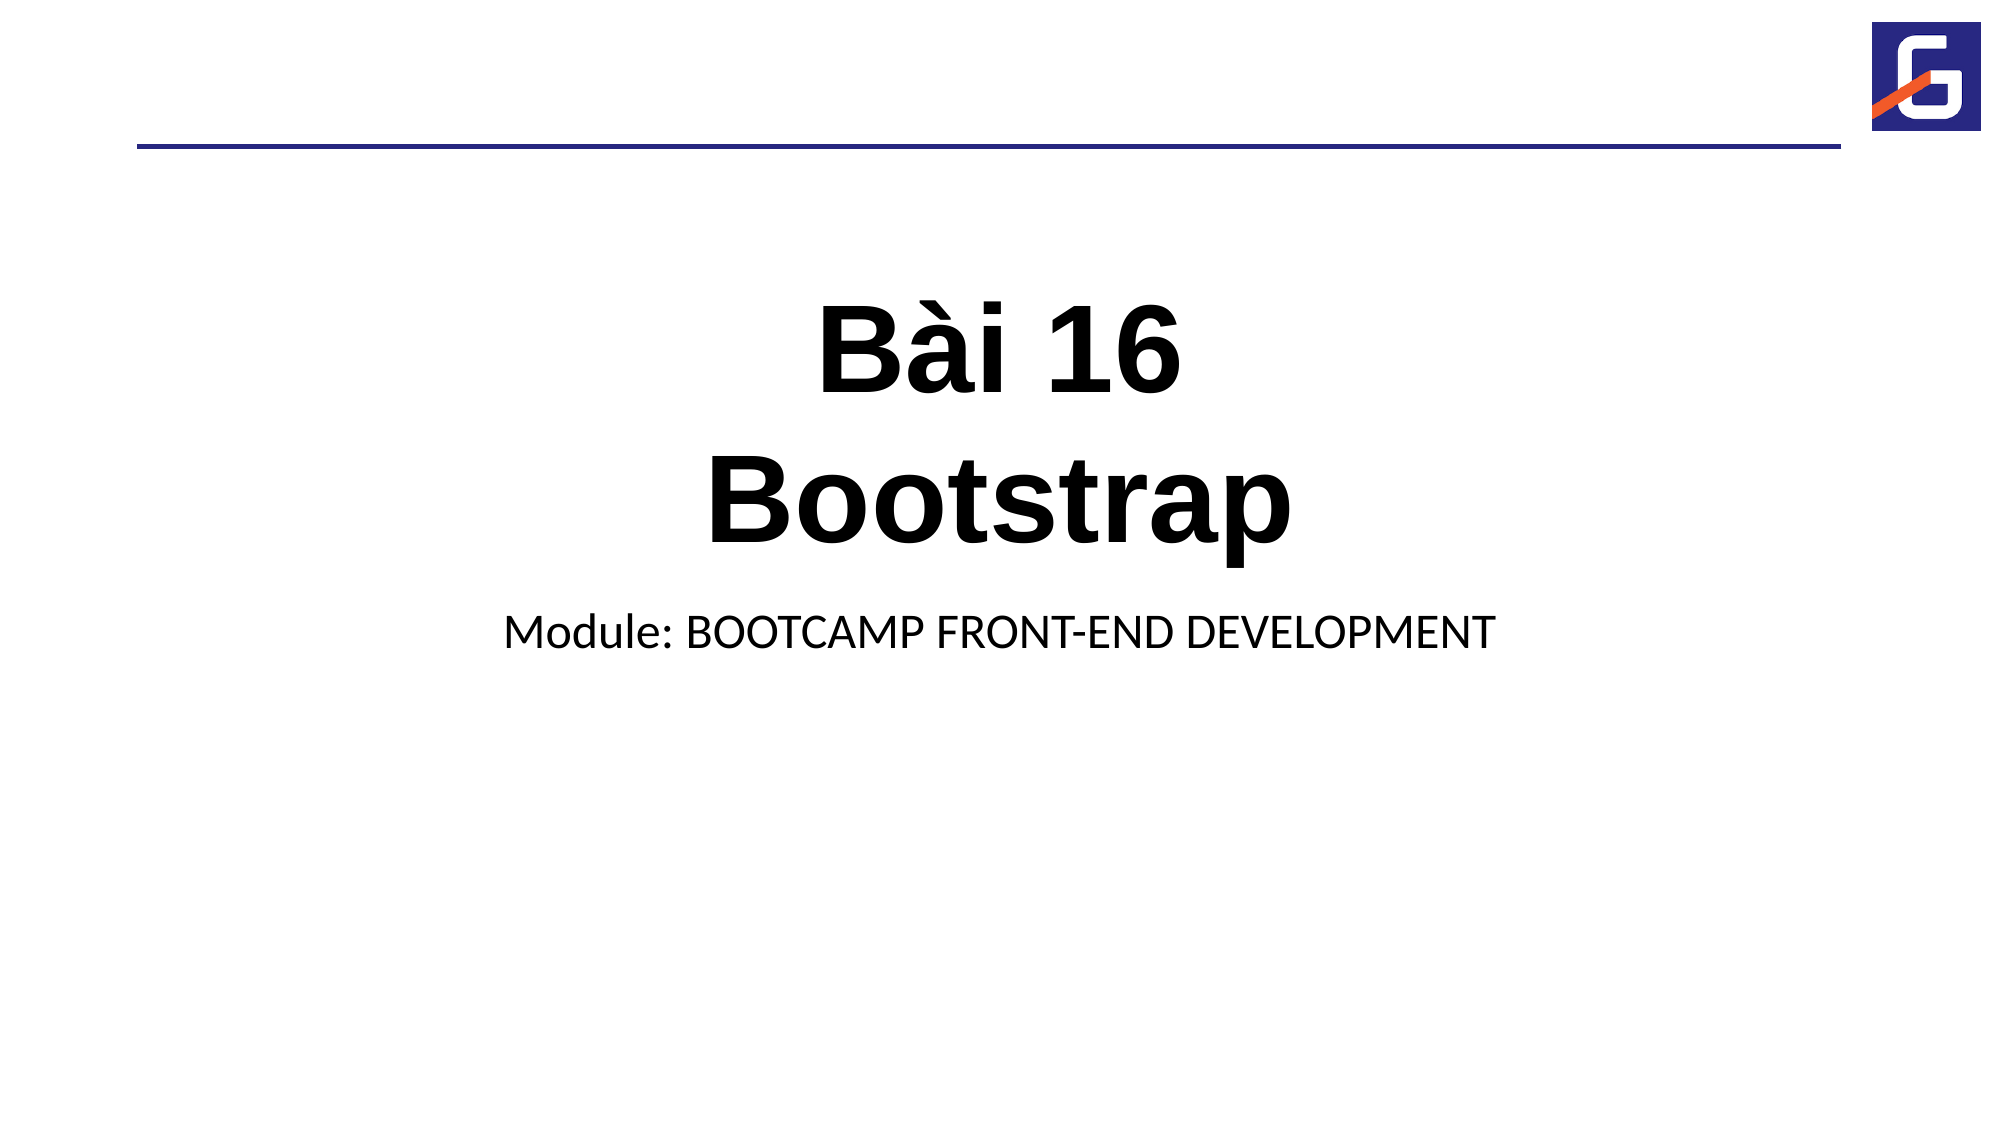

Bài 16
Bootstrap
Module: BOOTCAMP FRONT-END DEVELOPMENT